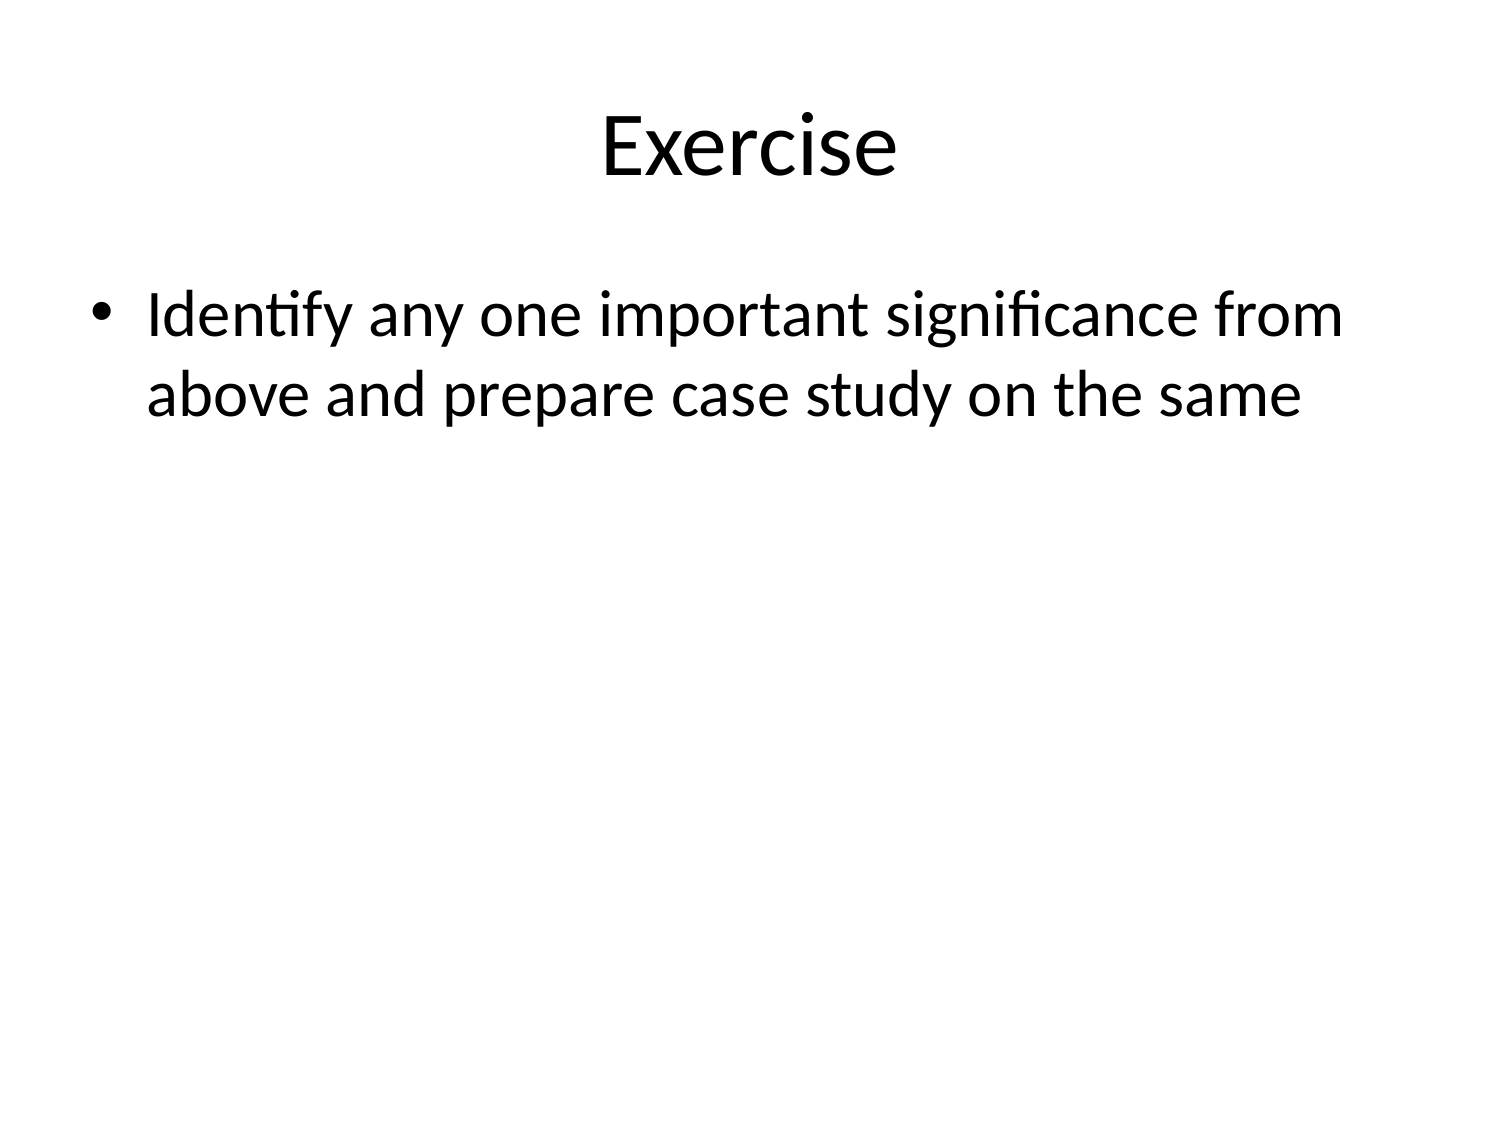

# Exercise
Identify any one important significance from above and prepare case study on the same